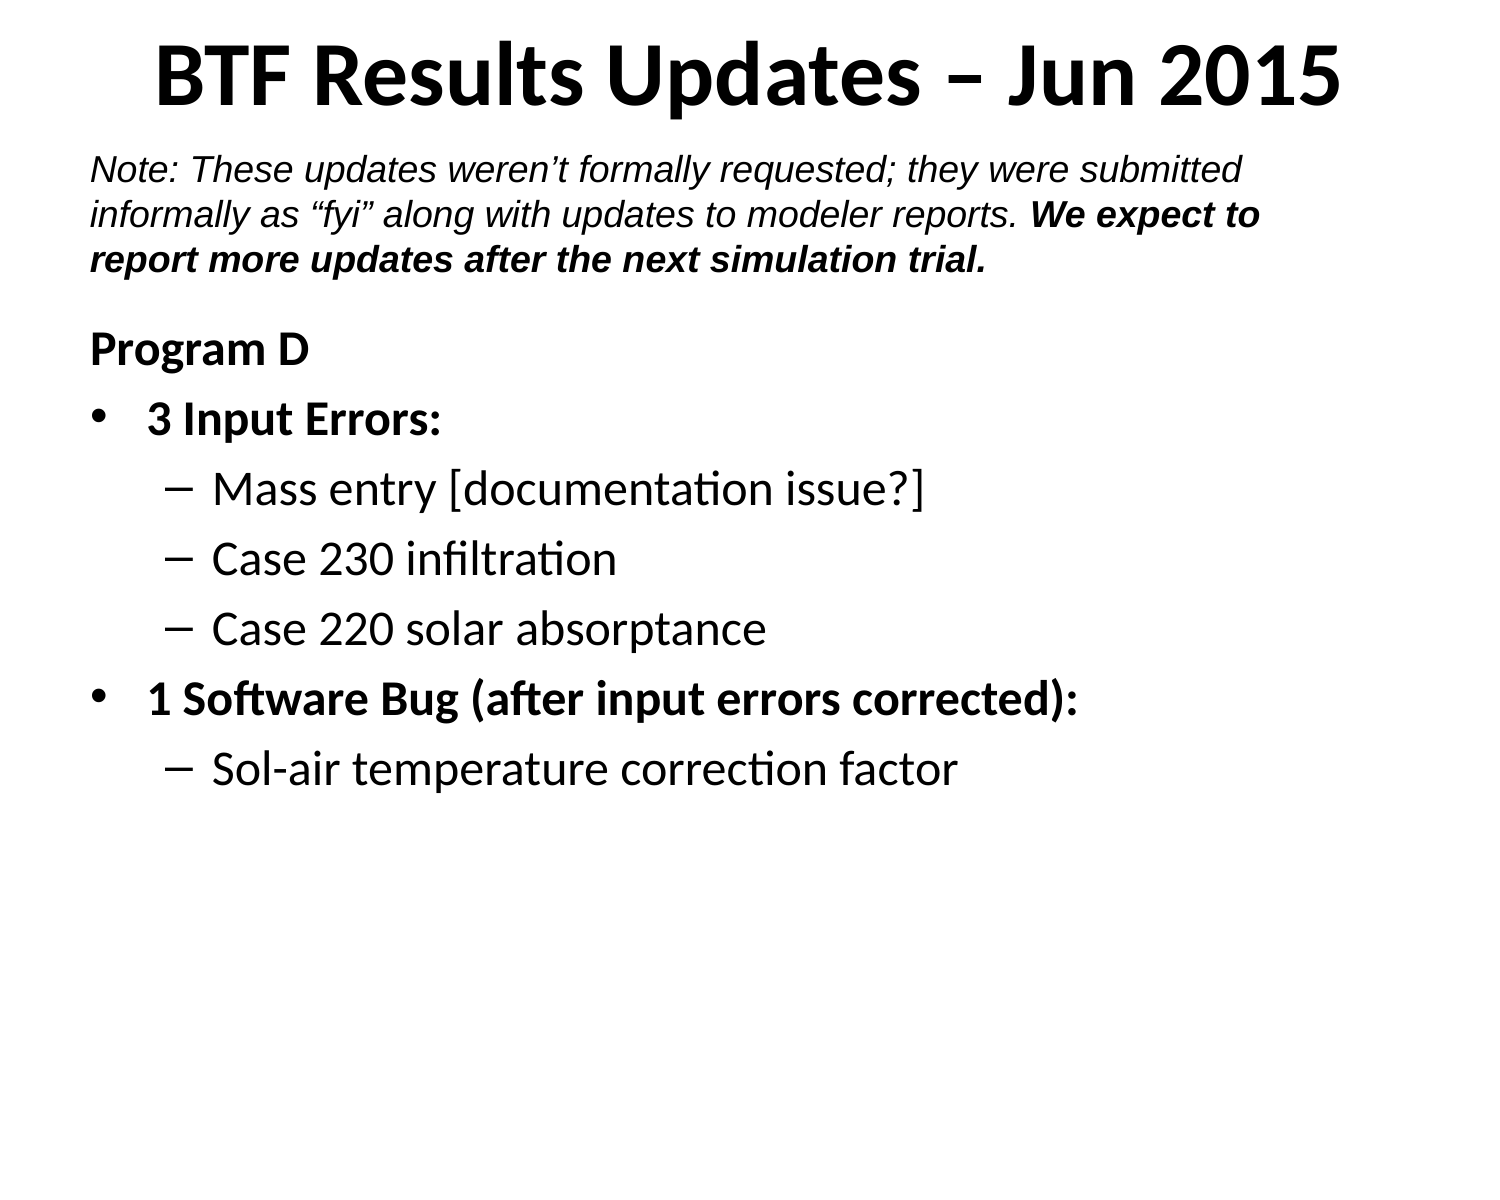

# BTF Results Updates – Jun 2015
Note: These updates weren’t formally requested; they were submitted informally as “fyi” along with updates to modeler reports. We expect to report more updates after the next simulation trial.
Program D
3 Input Errors:
Mass entry [documentation issue?]
Case 230 infiltration
Case 220 solar absorptance
1 Software Bug (after input errors corrected):
Sol-air temperature correction factor